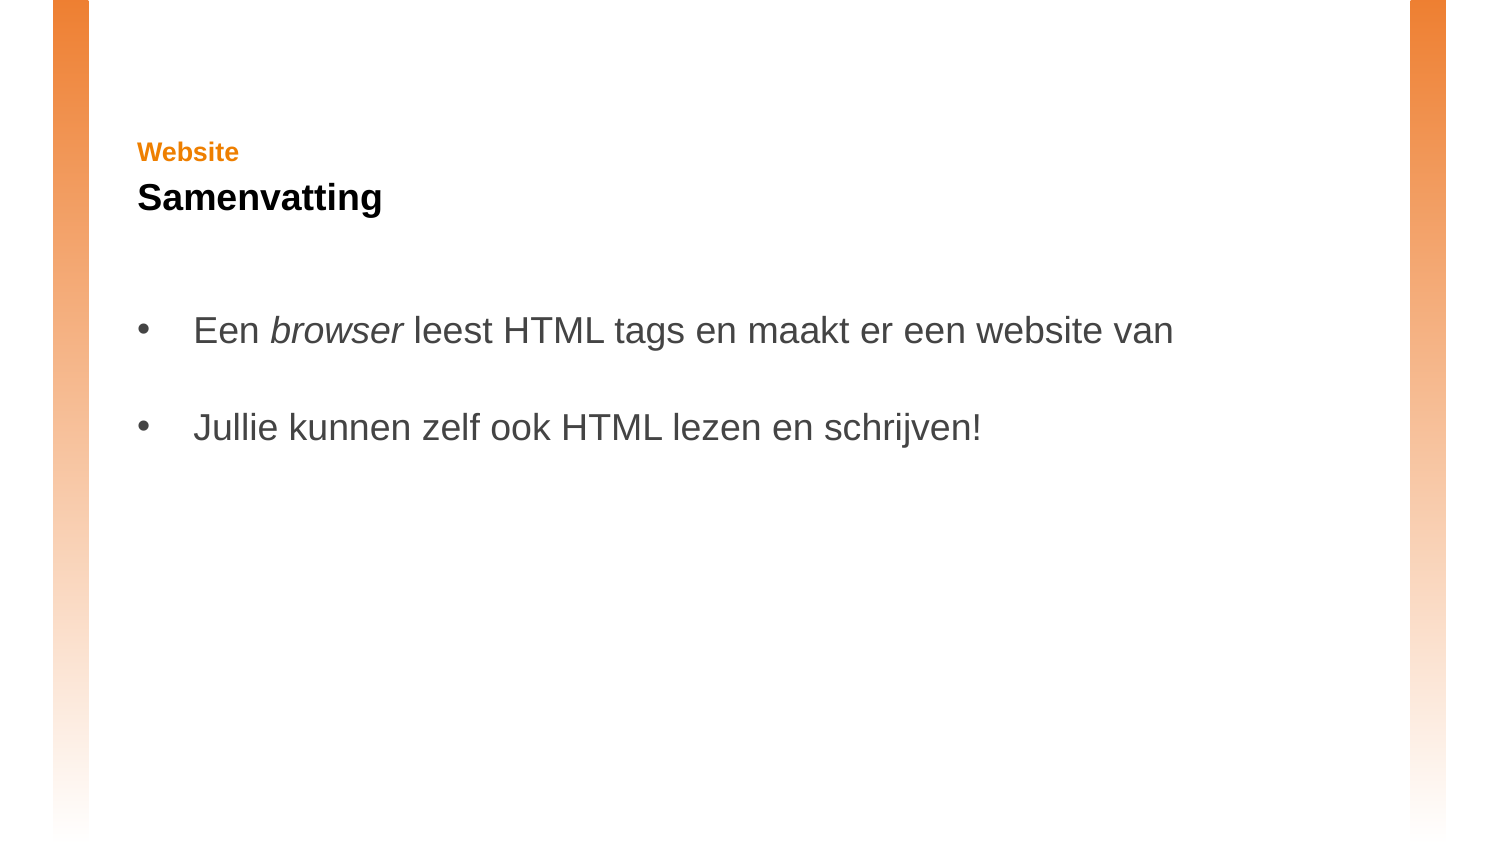

# Website
Samenvatting
Een browser leest HTML tags en maakt er een website van
Jullie kunnen zelf ook HTML lezen en schrijven!